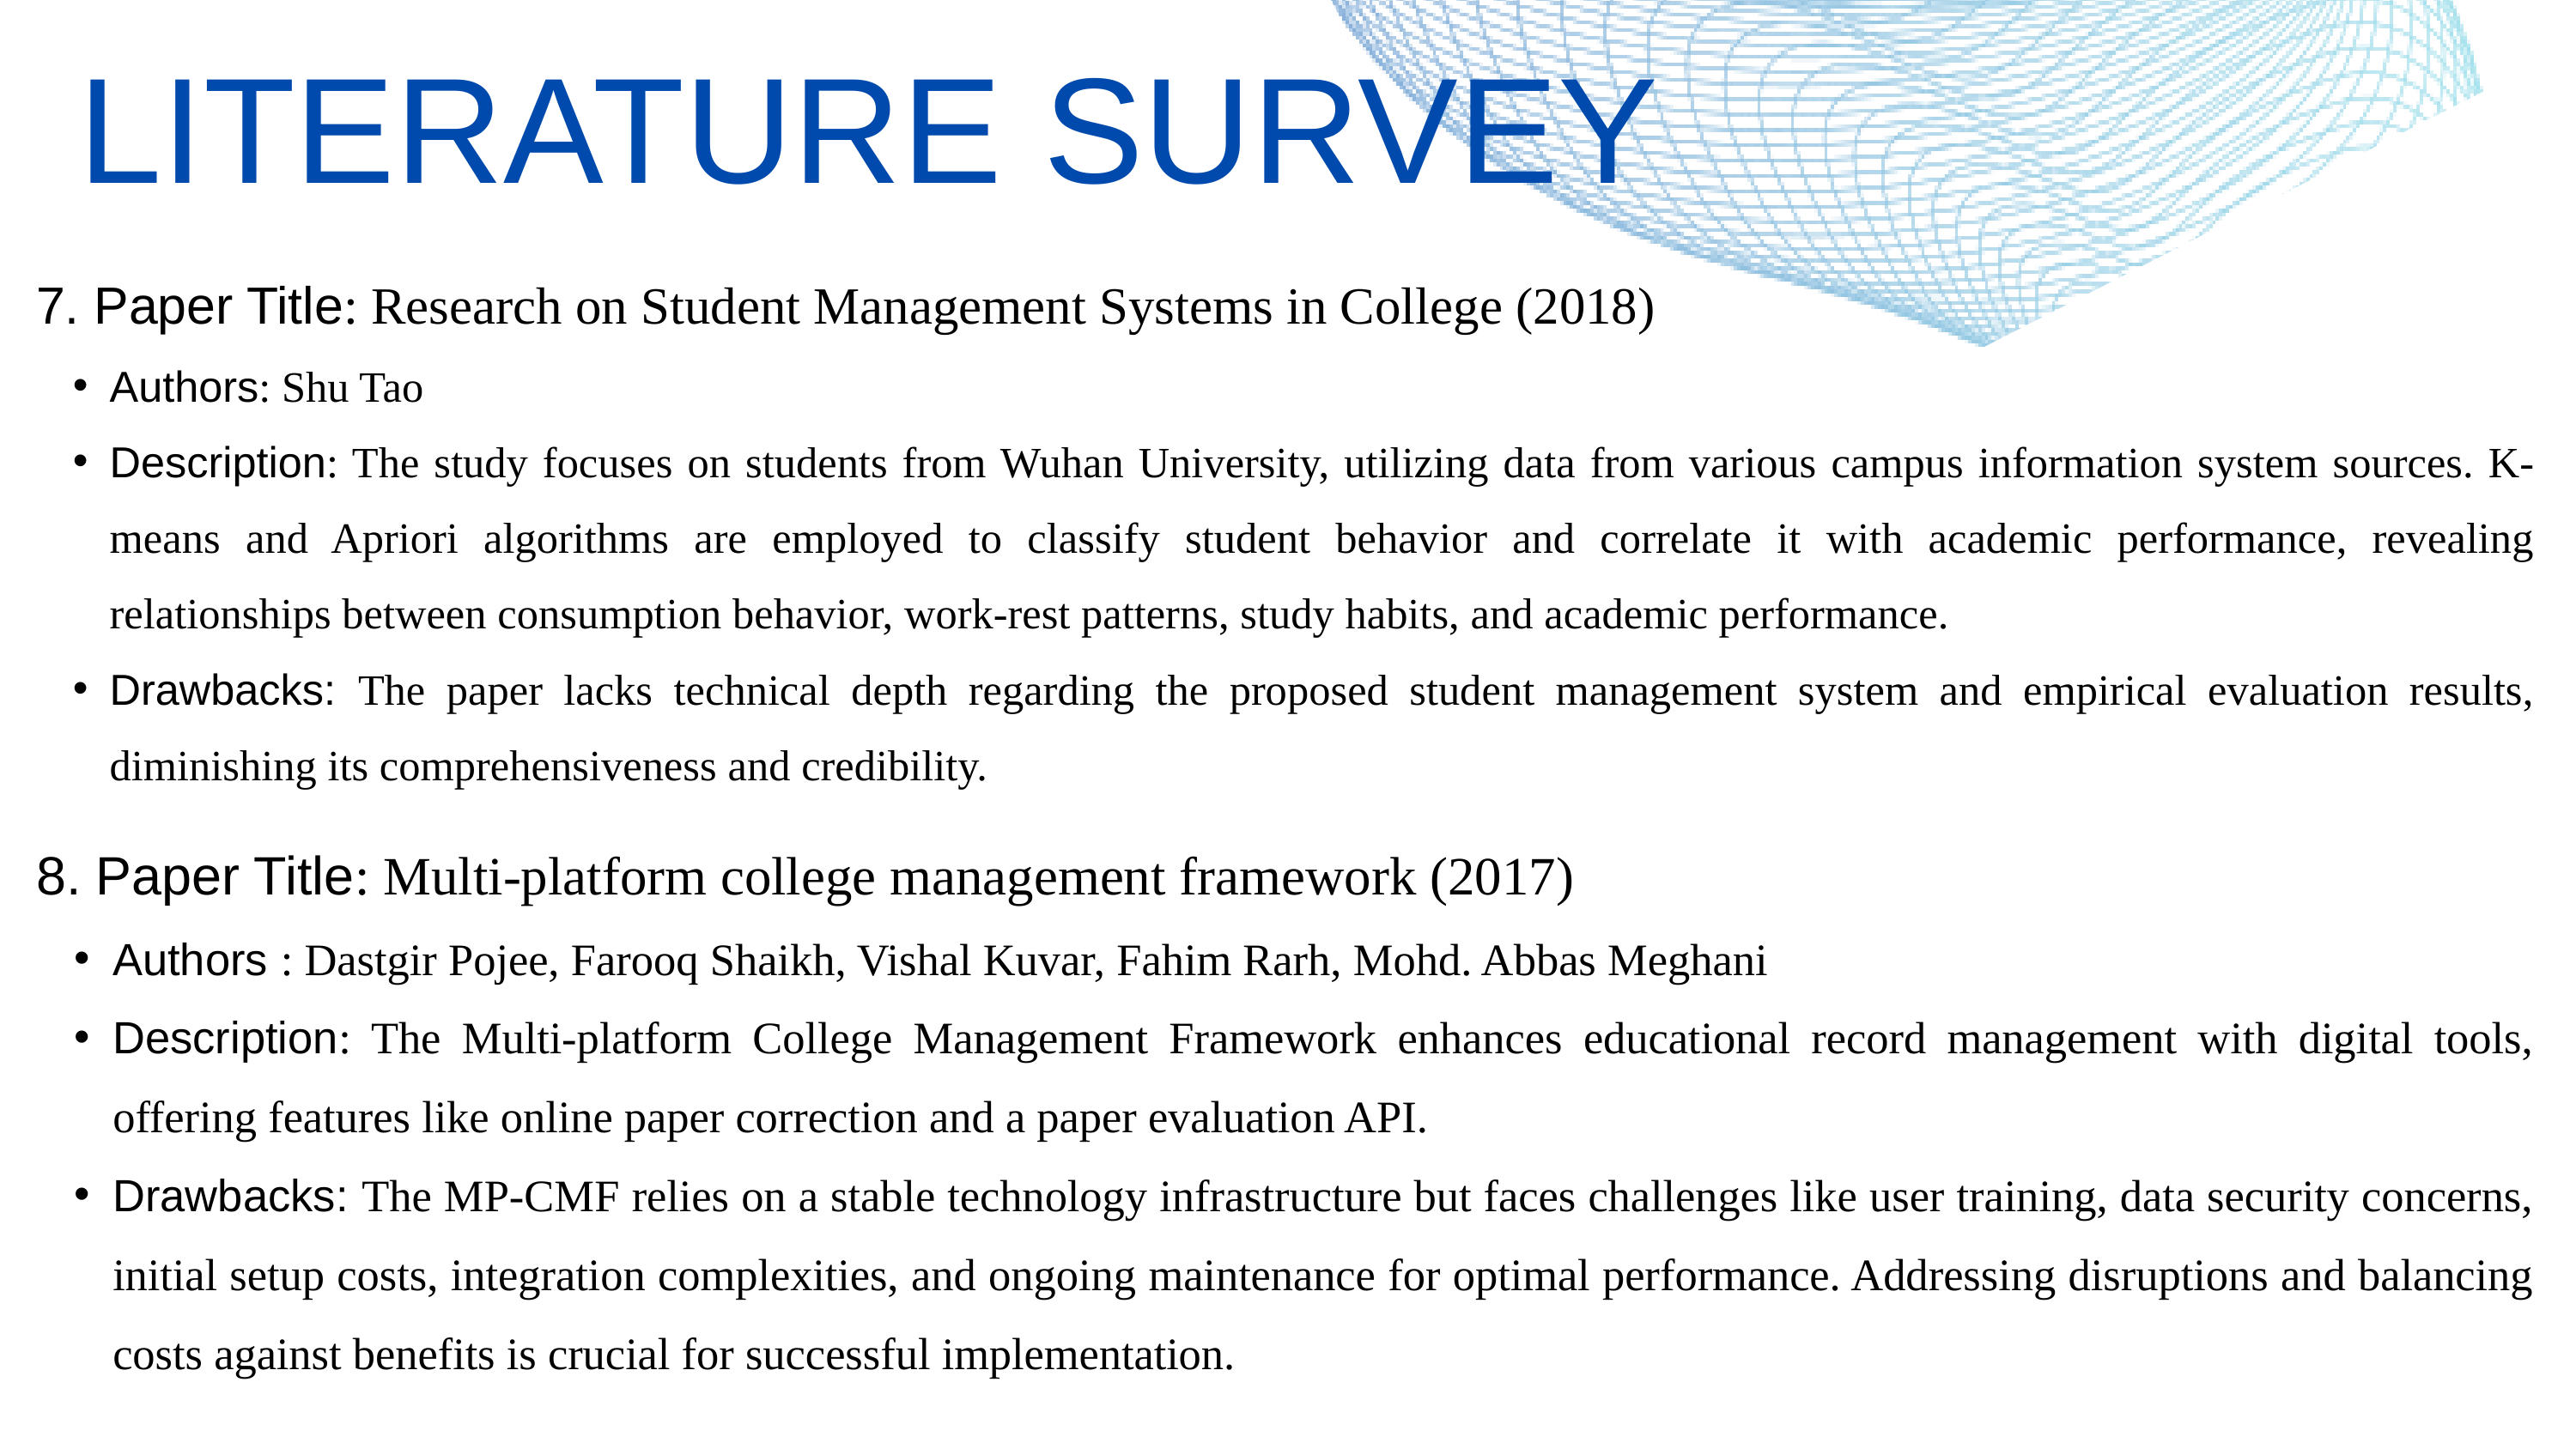

LITERATURE SURVEY

7. Paper Title: Research on Student Management Systems in College (2018)
Authors: Shu Tao
Description: The study focuses on students from Wuhan University, utilizing data from various campus information system sources. K-means and Apriori algorithms are employed to classify student behavior and correlate it with academic performance, revealing relationships between consumption behavior, work-rest patterns, study habits, and academic performance.
Drawbacks: The paper lacks technical depth regarding the proposed student management system and empirical evaluation results, diminishing its comprehensiveness and credibility.

8. Paper Title: Multi-platform college management framework (2017)
Authors : Dastgir Pojee, Farooq Shaikh, Vishal Kuvar, Fahim Rarh, Mohd. Abbas Meghani
Description: The Multi-platform College Management Framework enhances educational record management with digital tools, offering features like online paper correction and a paper evaluation API.
Drawbacks: The MP-CMF relies on a stable technology infrastructure but faces challenges like user training, data security concerns, initial setup costs, integration complexities, and ongoing maintenance for optimal performance. Addressing disruptions and balancing costs against benefits is crucial for successful implementation.